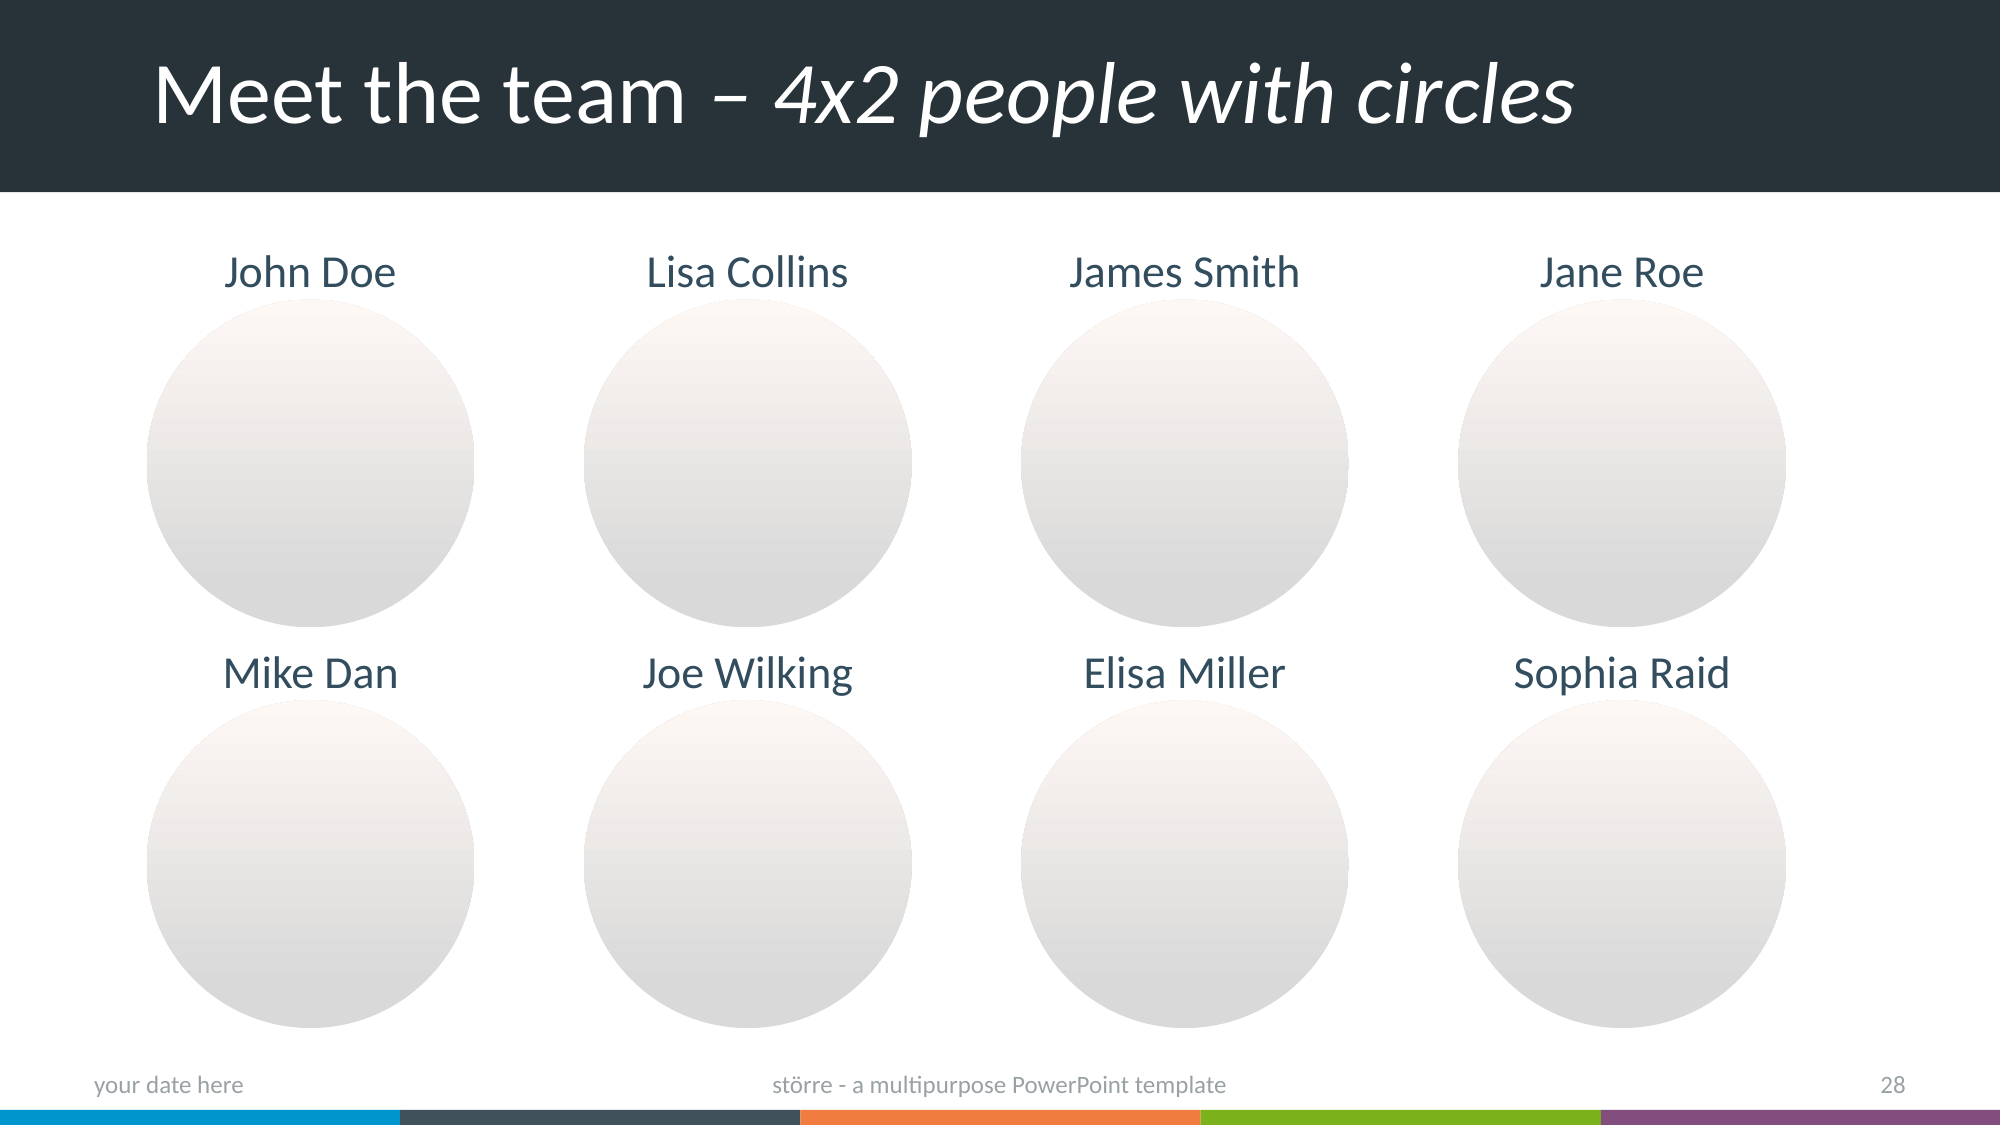

# Meet the team – 4x2 people with circles
John Doe
Lisa Collins
James Smith
Jane Roe

Mike Dan
Joe Wilking
Elisa Miller
Sophia Raid

your date here
större - a multipurpose PowerPoint template
28